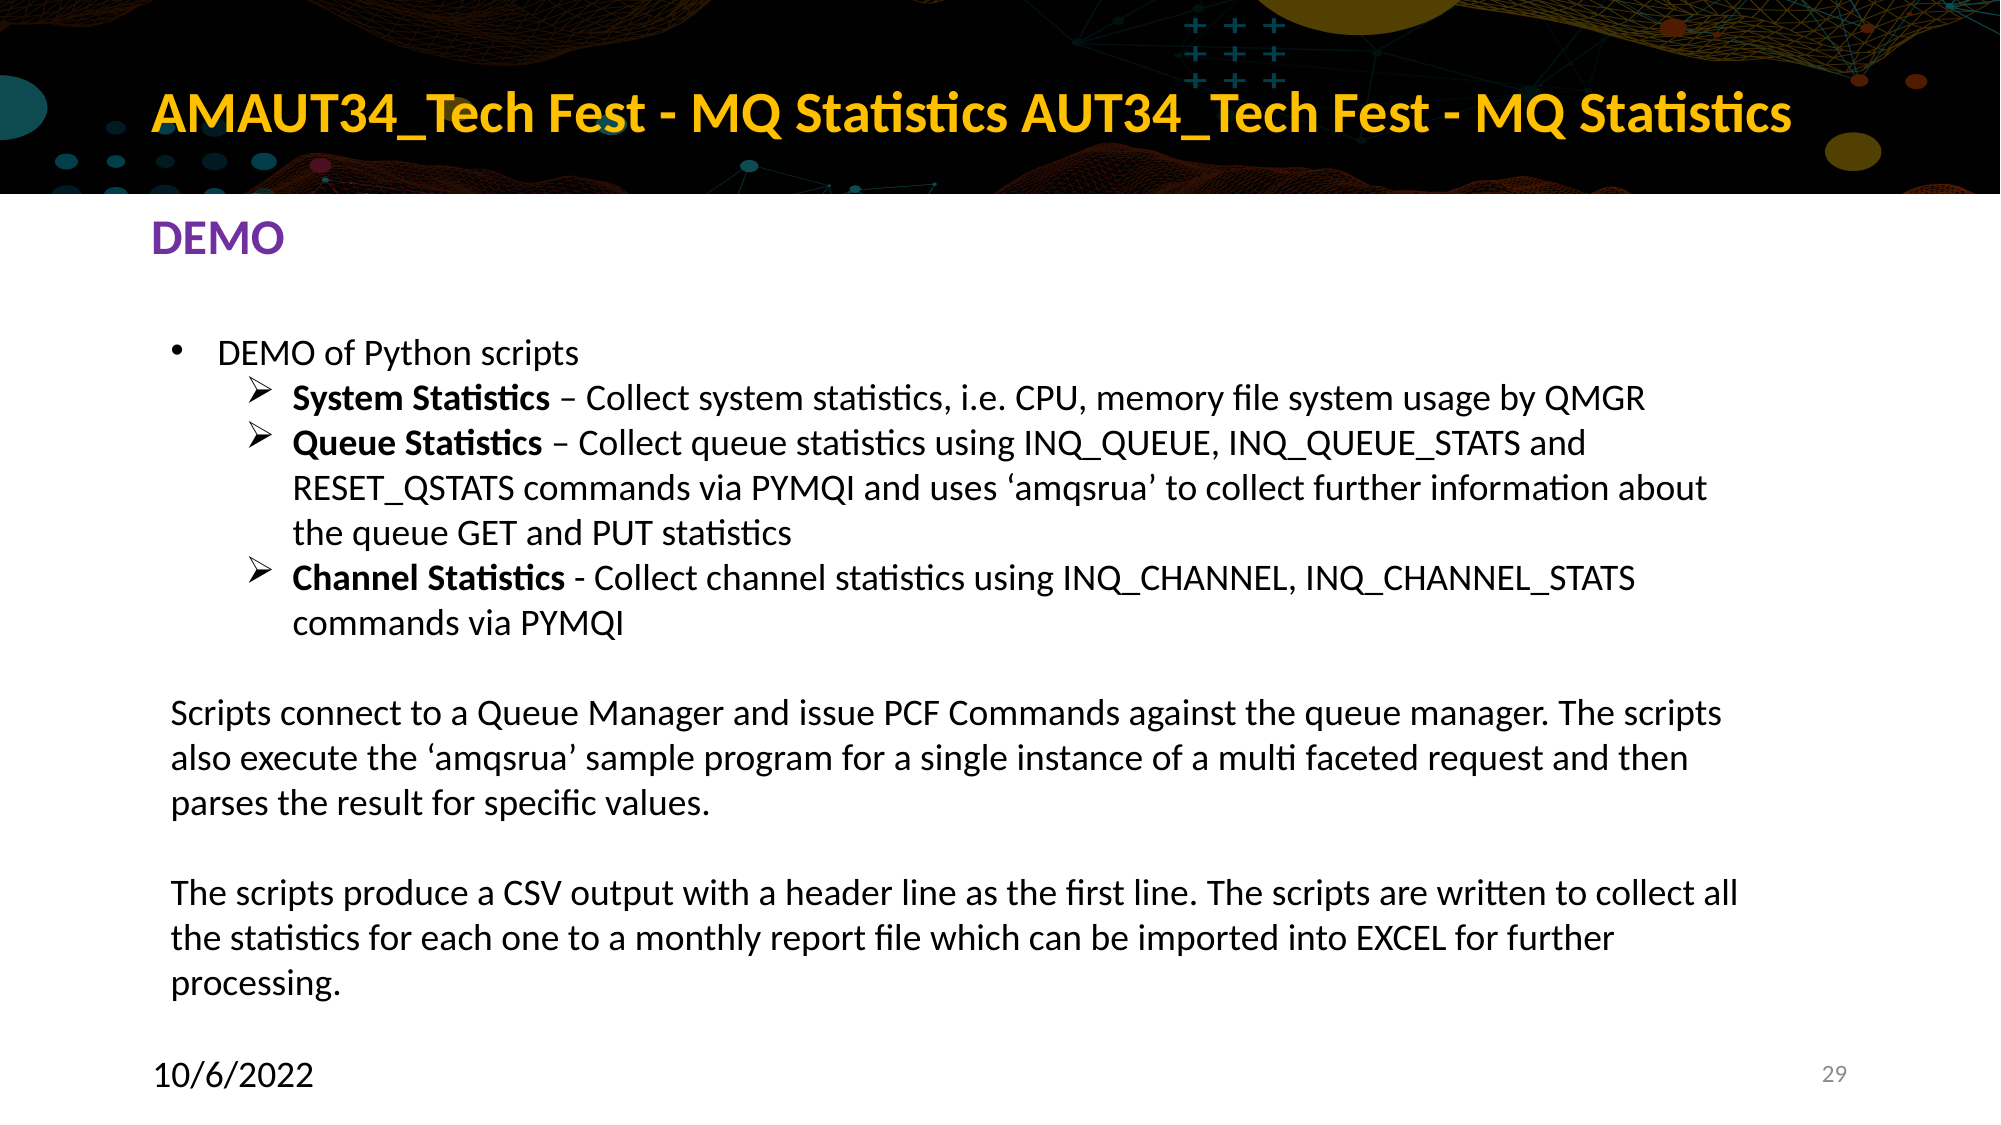

# AMAUT34_Tech Fest - MQ Statistics AUT34_Tech Fest - MQ Statistics
DEMO

DEMO of Python scripts
System Statistics – Collect system statistics, i.e. CPU, memory file system usage by QMGR
Queue Statistics – Collect queue statistics using INQ_QUEUE, INQ_QUEUE_STATS and RESET_QSTATS commands via PYMQI and uses ‘amqsrua’ to collect further information about the queue GET and PUT statistics
Channel Statistics - Collect channel statistics using INQ_CHANNEL, INQ_CHANNEL_STATS commands via PYMQI

Scripts connect to a Queue Manager and issue PCF Commands against the queue manager. The scripts also execute the ‘amqsrua’ sample program for a single instance of a multi faceted request and then parses the result for specific values.

The scripts produce a CSV output with a header line as the first line. The scripts are written to collect all the statistics for each one to a monthly report file which can be imported into EXCEL for further processing.
10/6/2022
29